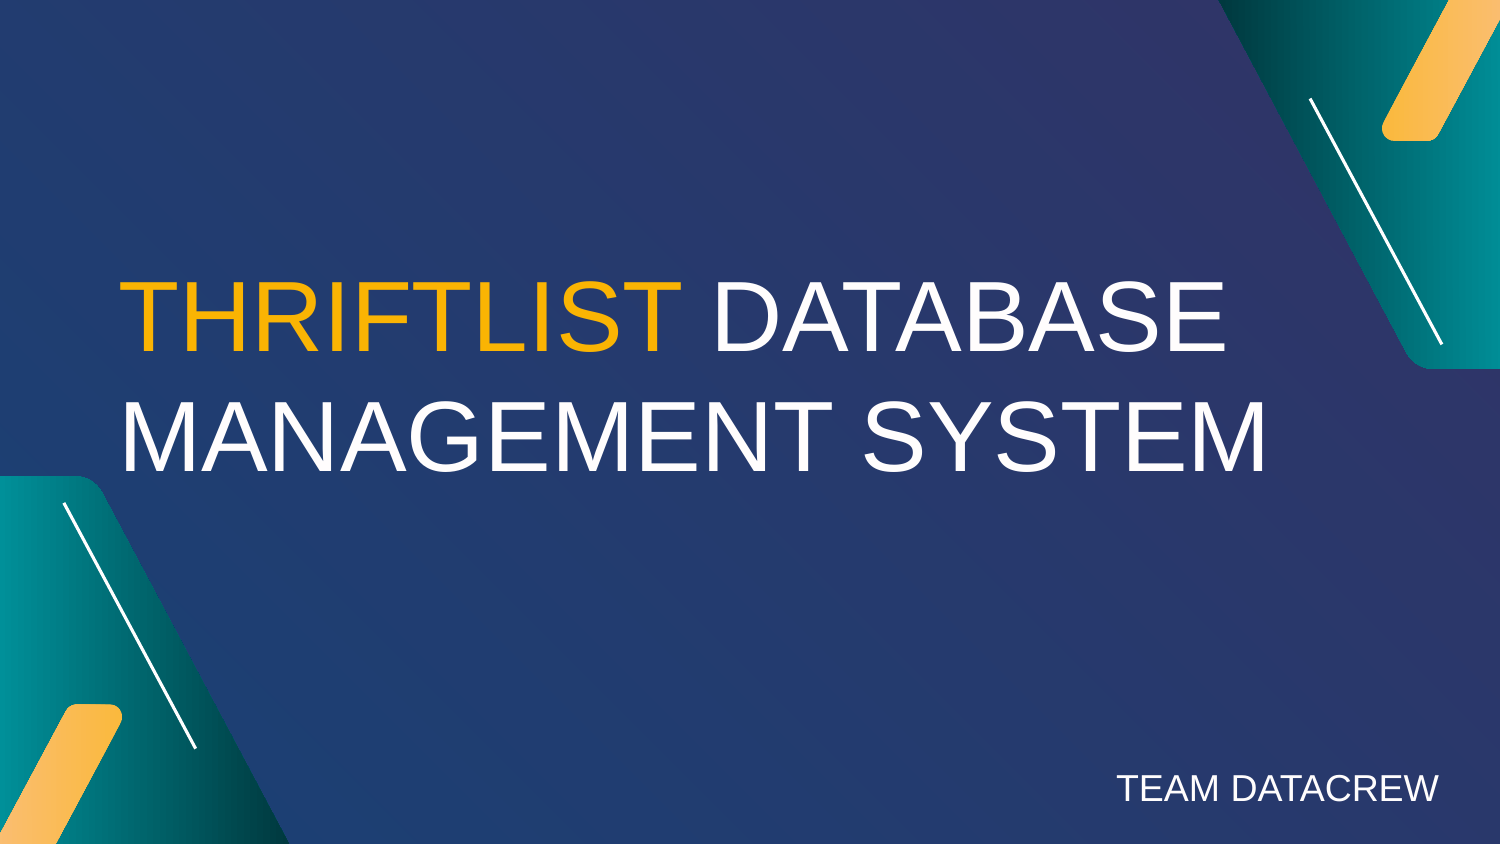

# THRIFTLIST DATABASE MANAGEMENT SYSTEM
TEAM DATACREW